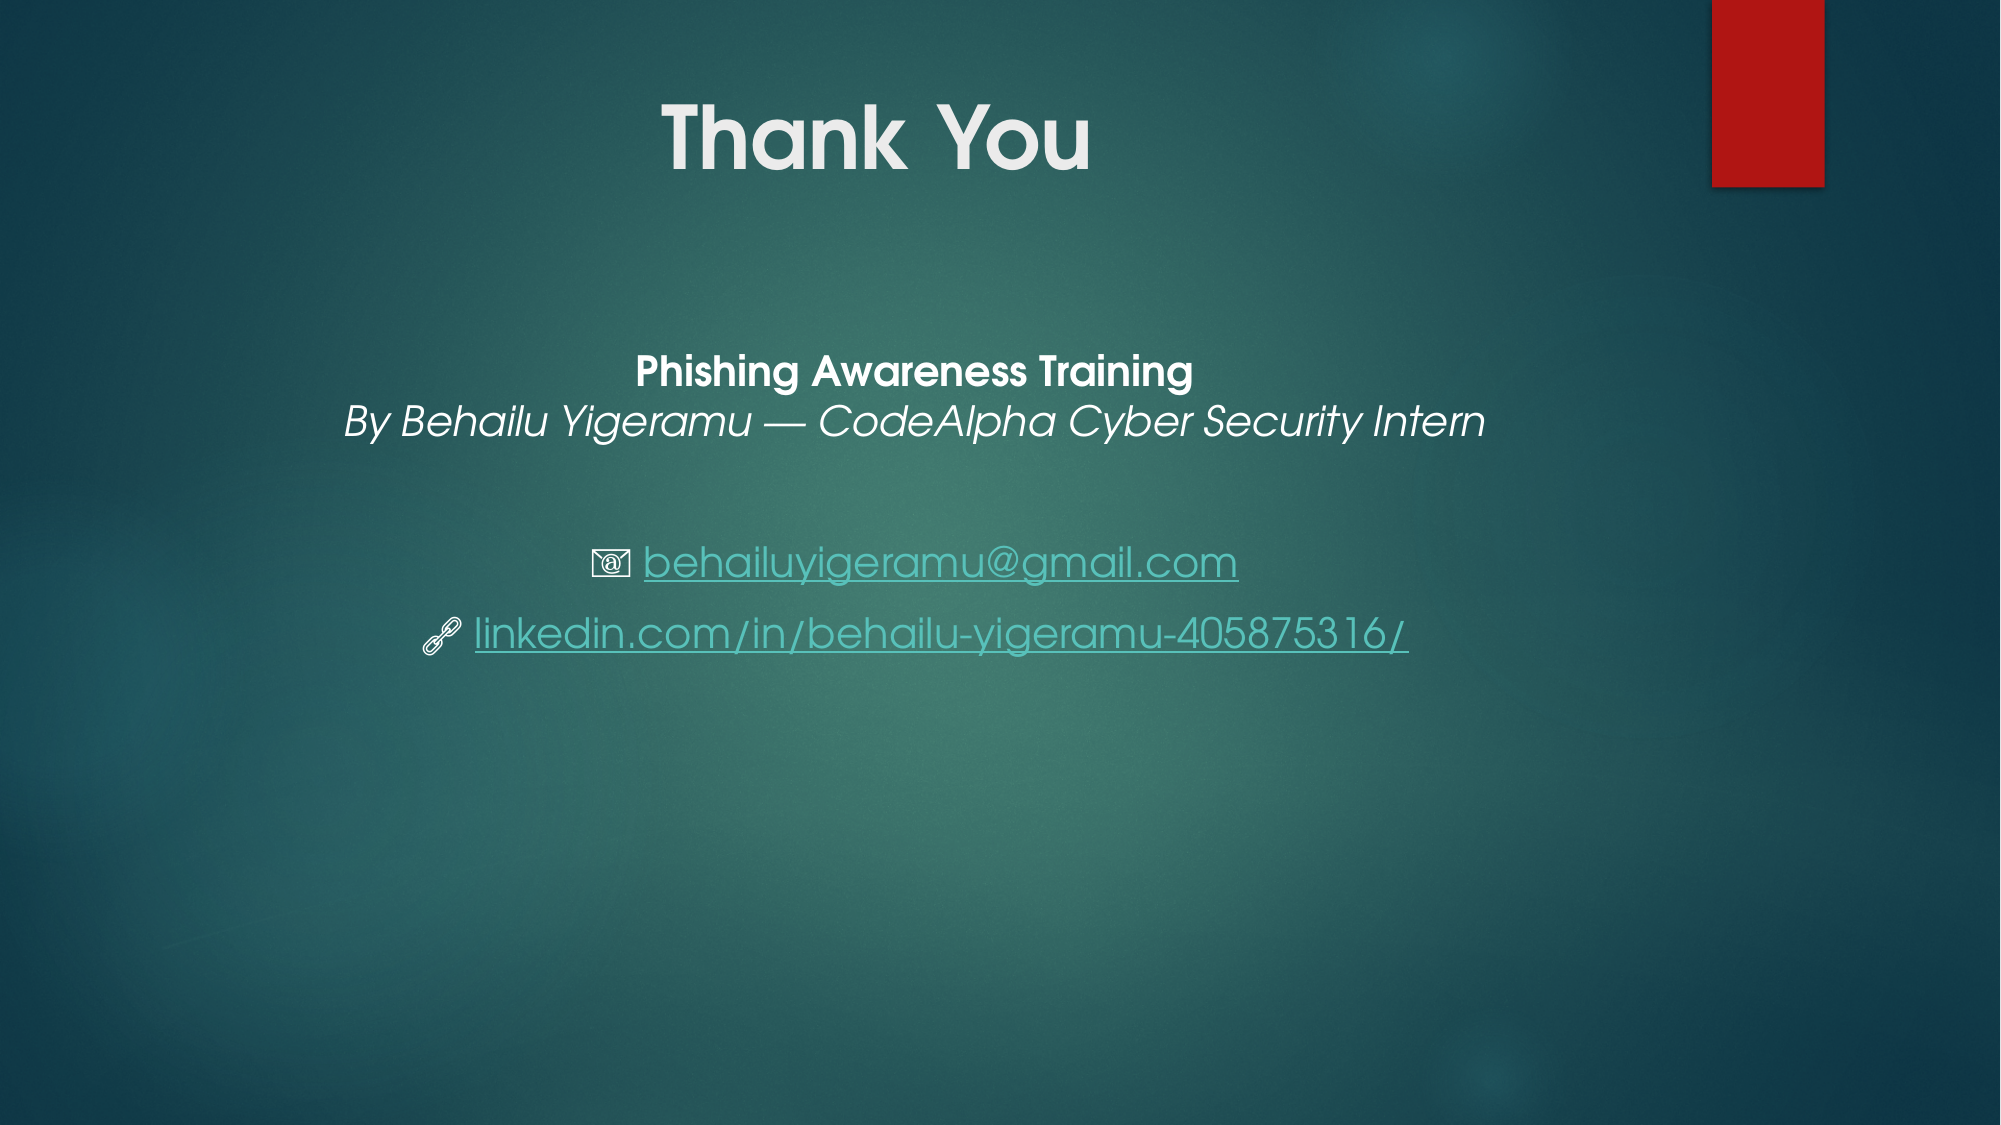

# Thank You
Phishing Awareness Training
By Behailu Yigeramu — CodeAlpha Cyber Security Intern

📧 behailuyigeramu@gmail.com
🔗 linkedin.com/in/behailu-yigeramu-405875316/